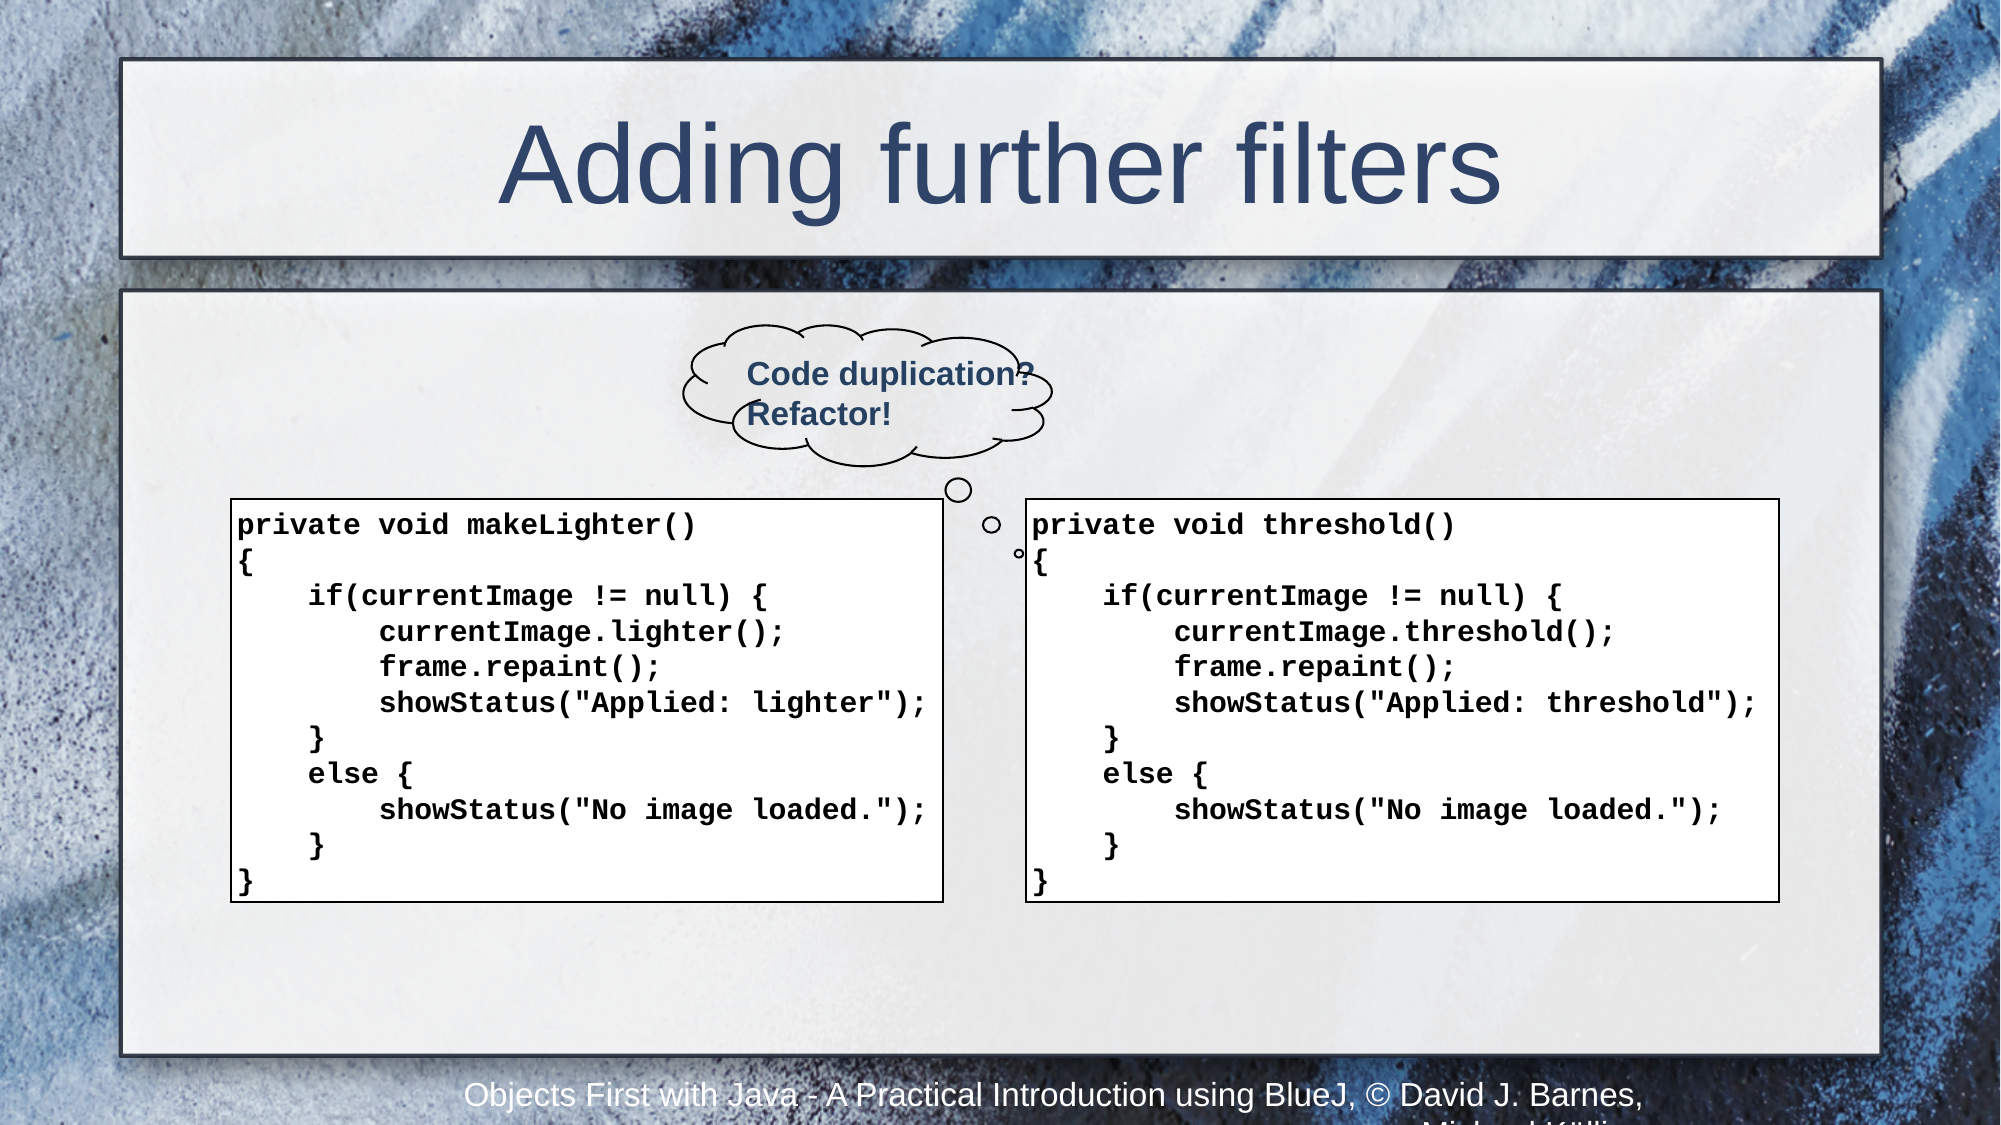

# Adding further filters

Code duplication?
Refactor!
private void makeLighter()
{
    if(currentImage != null) {
        currentImage.lighter();
        frame.repaint();
        showStatus("Applied: lighter");
    }
    else {
        showStatus("No image loaded.");
    }
}
private void threshold()
{
    if(currentImage != null) {
        currentImage.threshold();
        frame.repaint();
        showStatus("Applied: threshold");
    }
    else {
        showStatus("No image loaded.");
    }
}